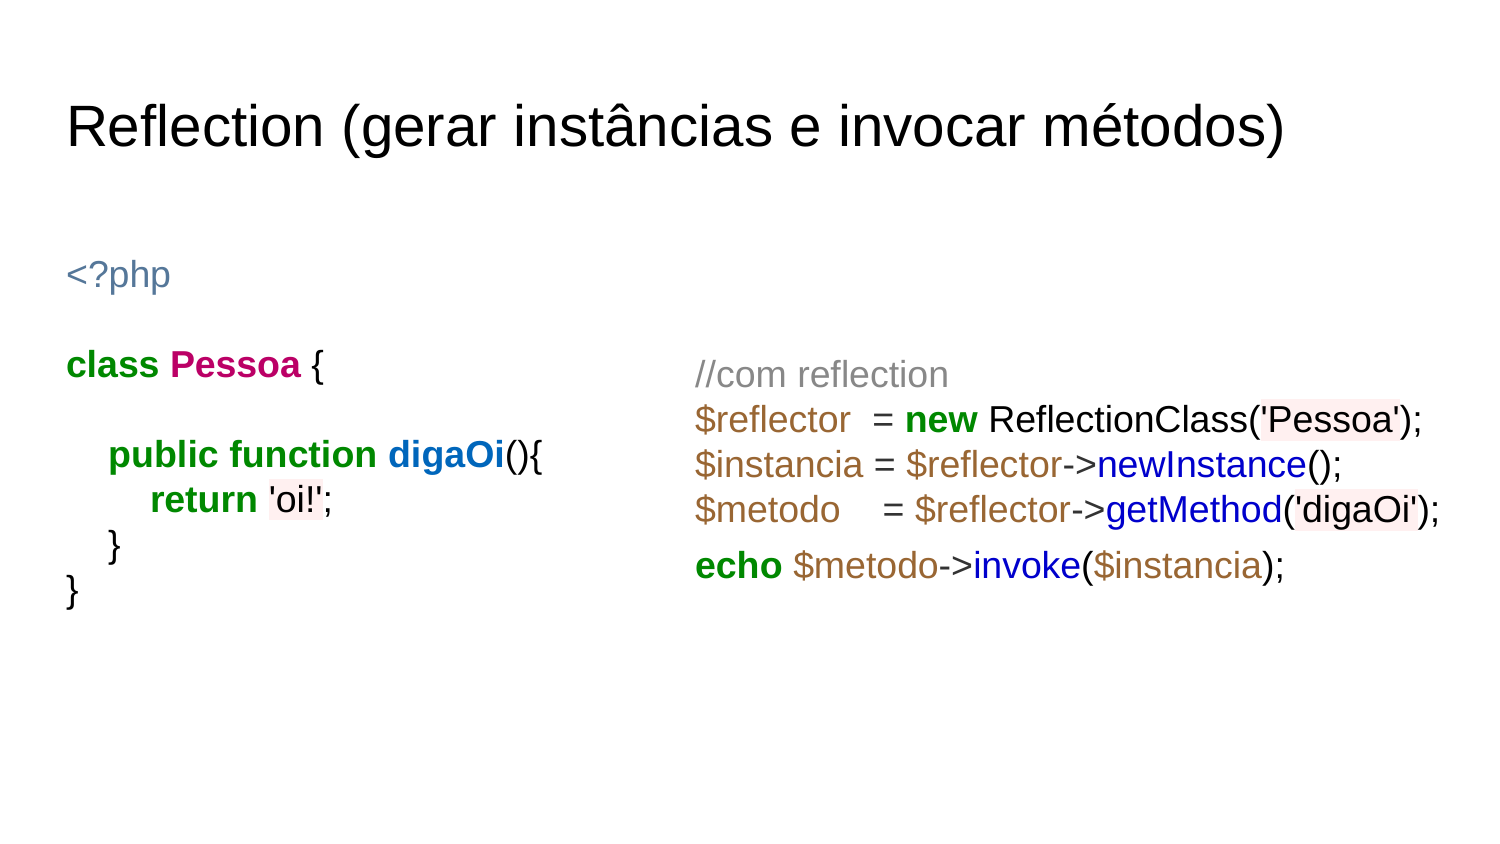

# Reflection (gerar instâncias e invocar métodos)
<?php

class Pessoa {

    public function digaOi(){
        return 'oi!';
    }
}

//com reflection
$reflector  = new ReflectionClass('Pessoa');
$instancia = $reflector->newInstance();
$metodo    = $reflector->getMethod('digaOi');
echo $metodo->invoke($instancia);